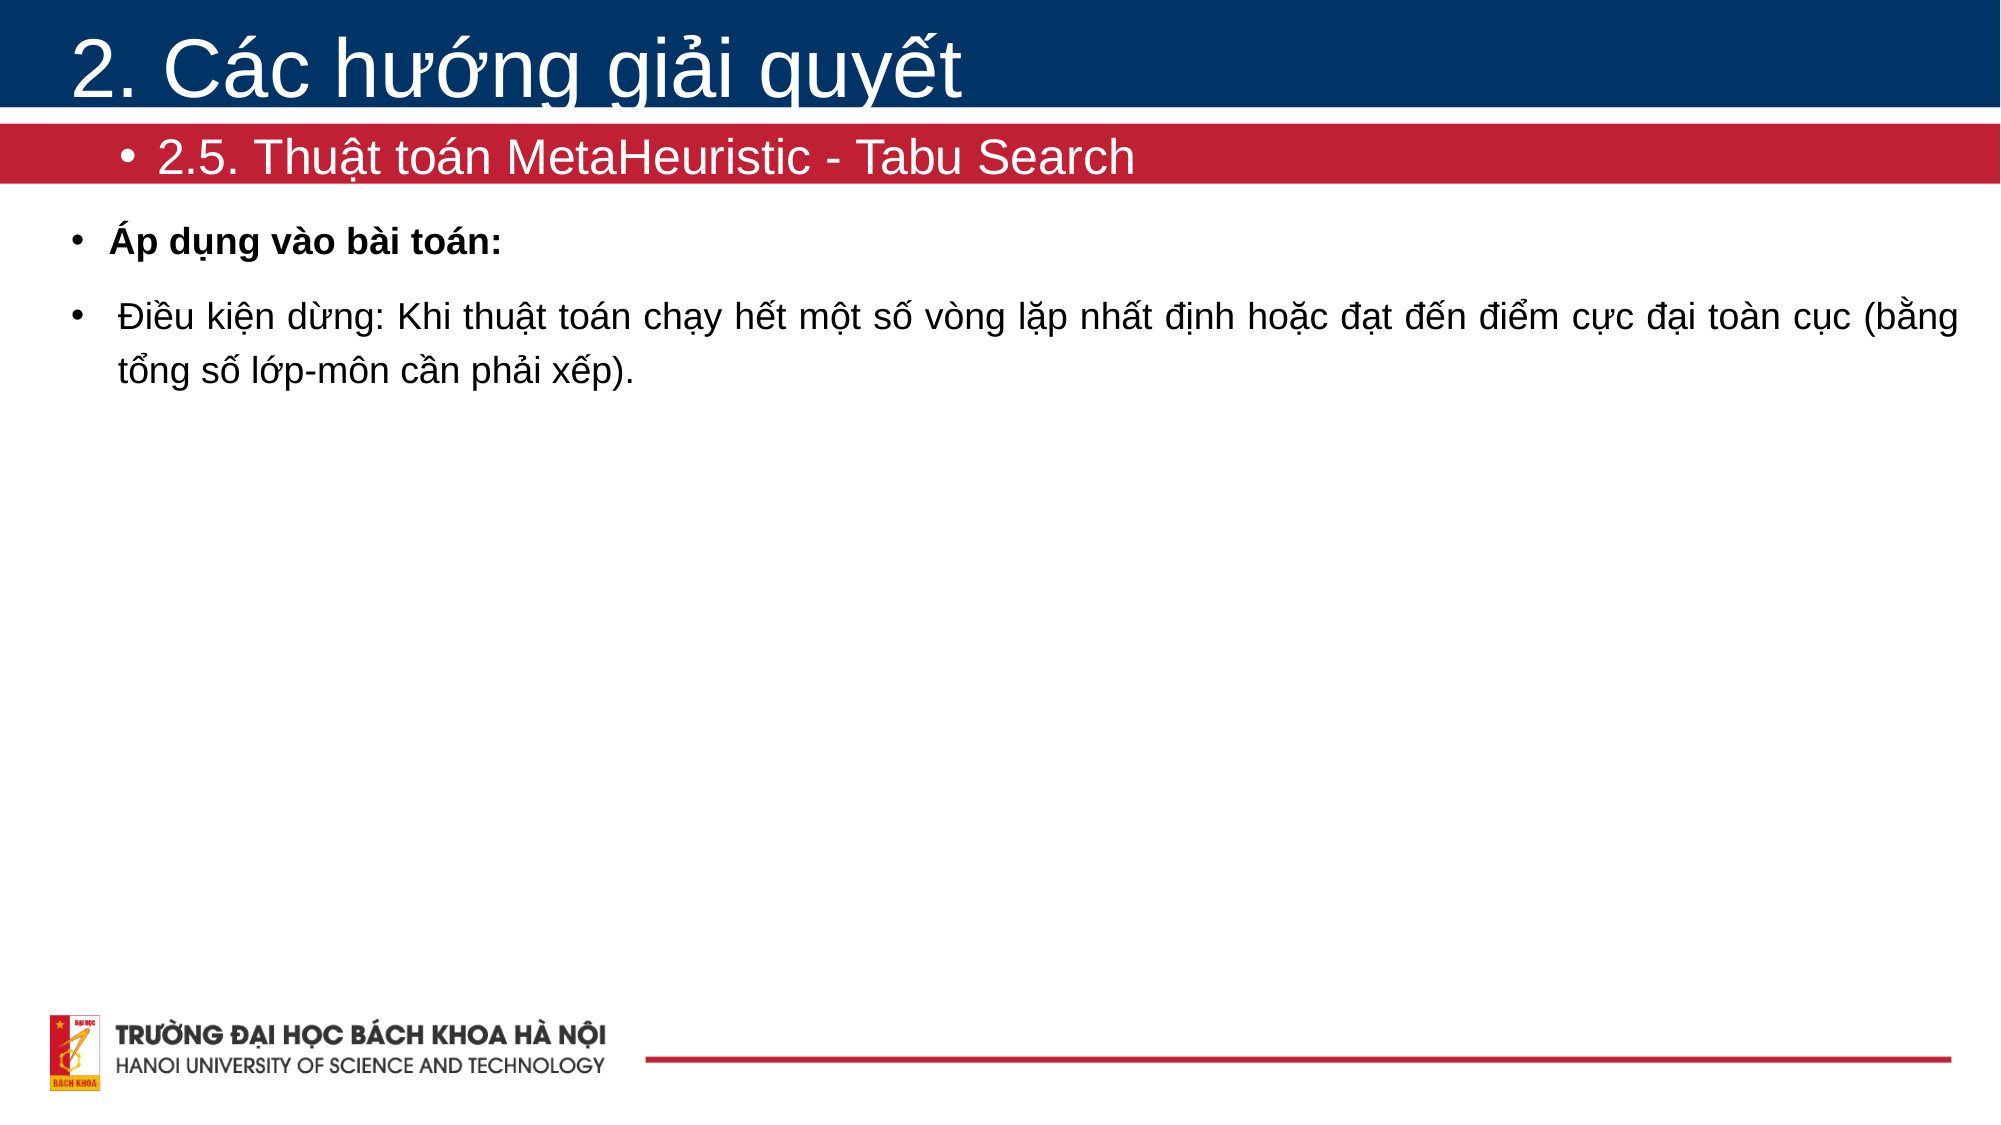

2. Các hướng giải quyết

2.5. Thuật toán MetaHeuristic - Tabu Search
# Áp dụng vào bài toán:
Điều kiện dừng: Khi thuật toán chạy hết một số vòng lặp nhất định hoặc đạt đến điểm cực đại toàn cục (bằng tổng số lớp-môn cần phải xếp).